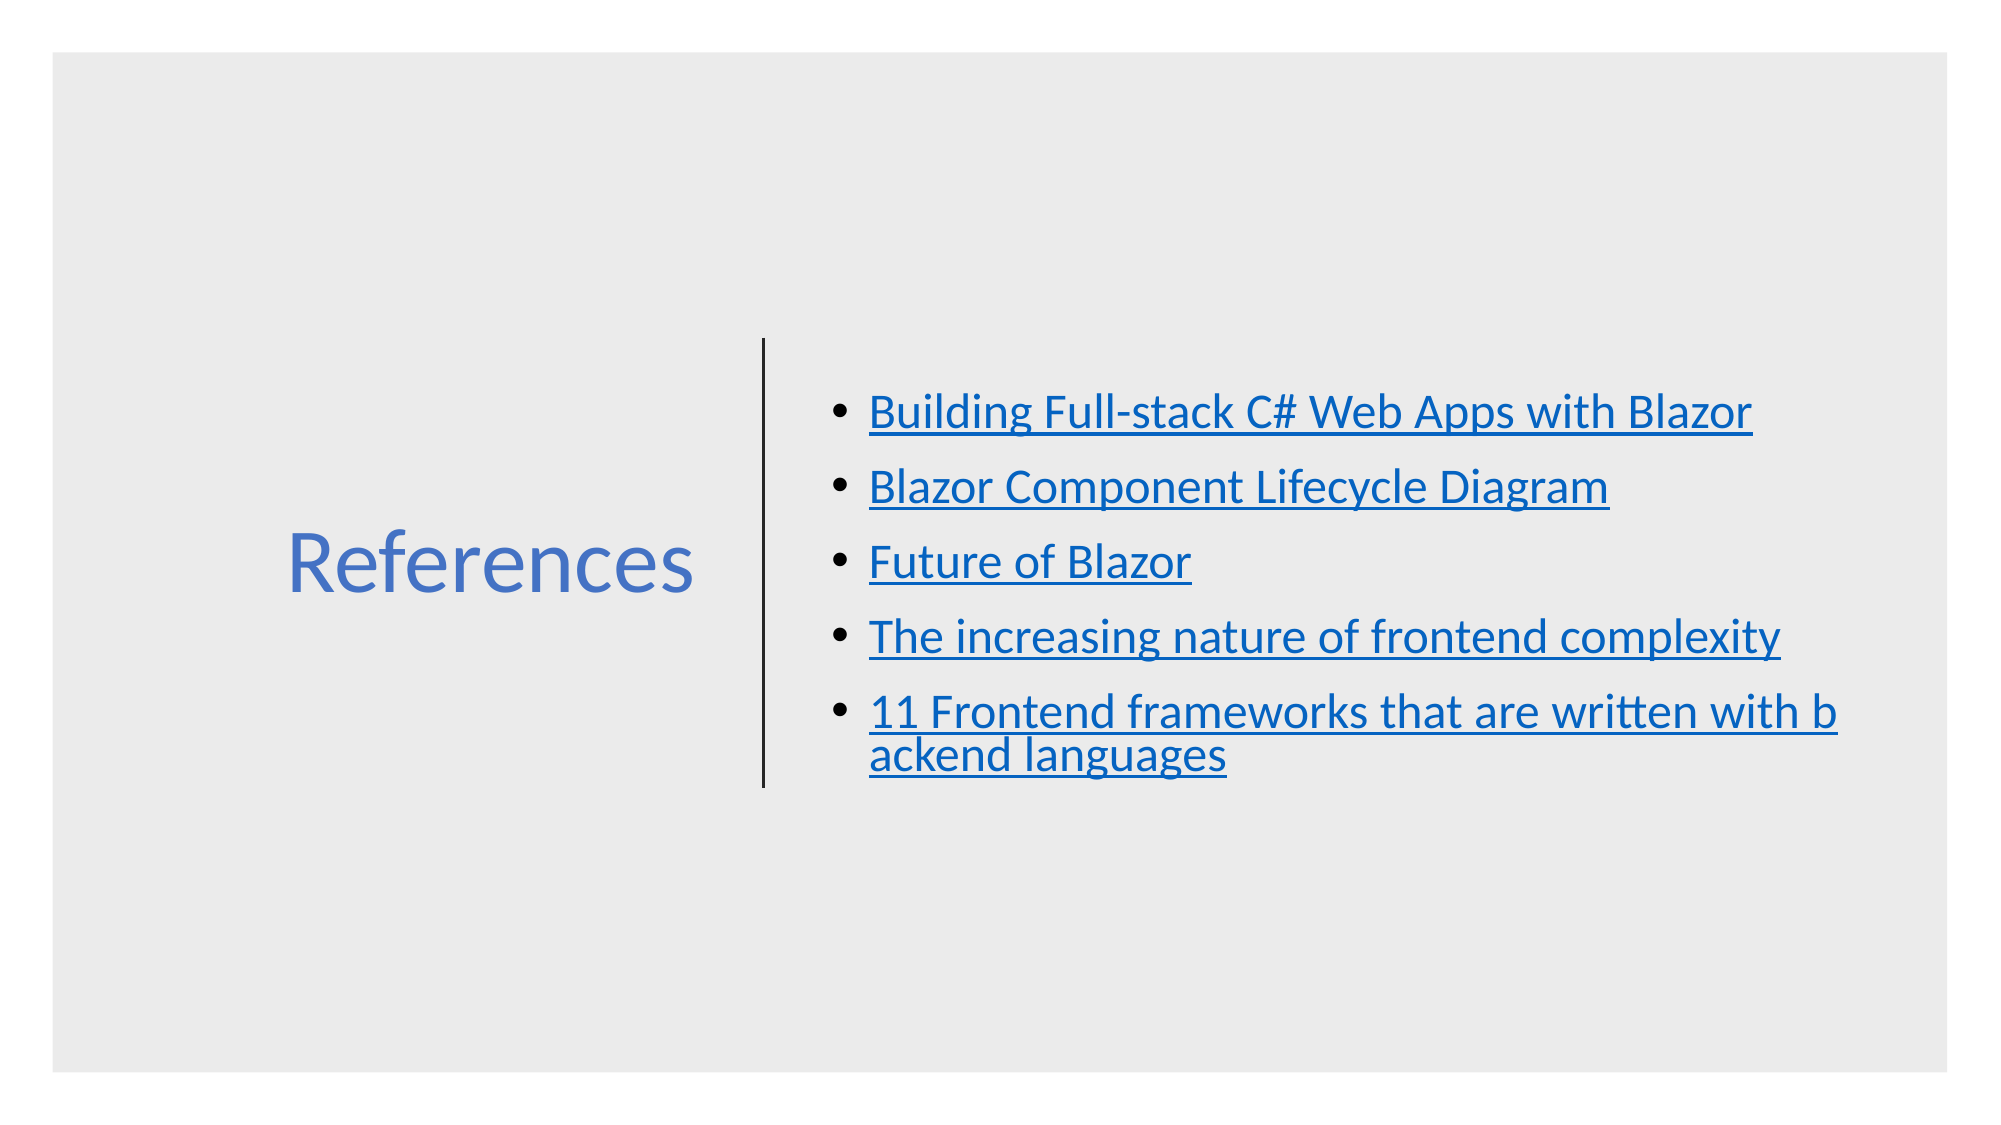

# References
Building Full-stack C# Web Apps with Blazor
Blazor Component Lifecycle Diagram
Future of Blazor
The increasing nature of frontend complexity
11 Frontend frameworks that are written with backend languages